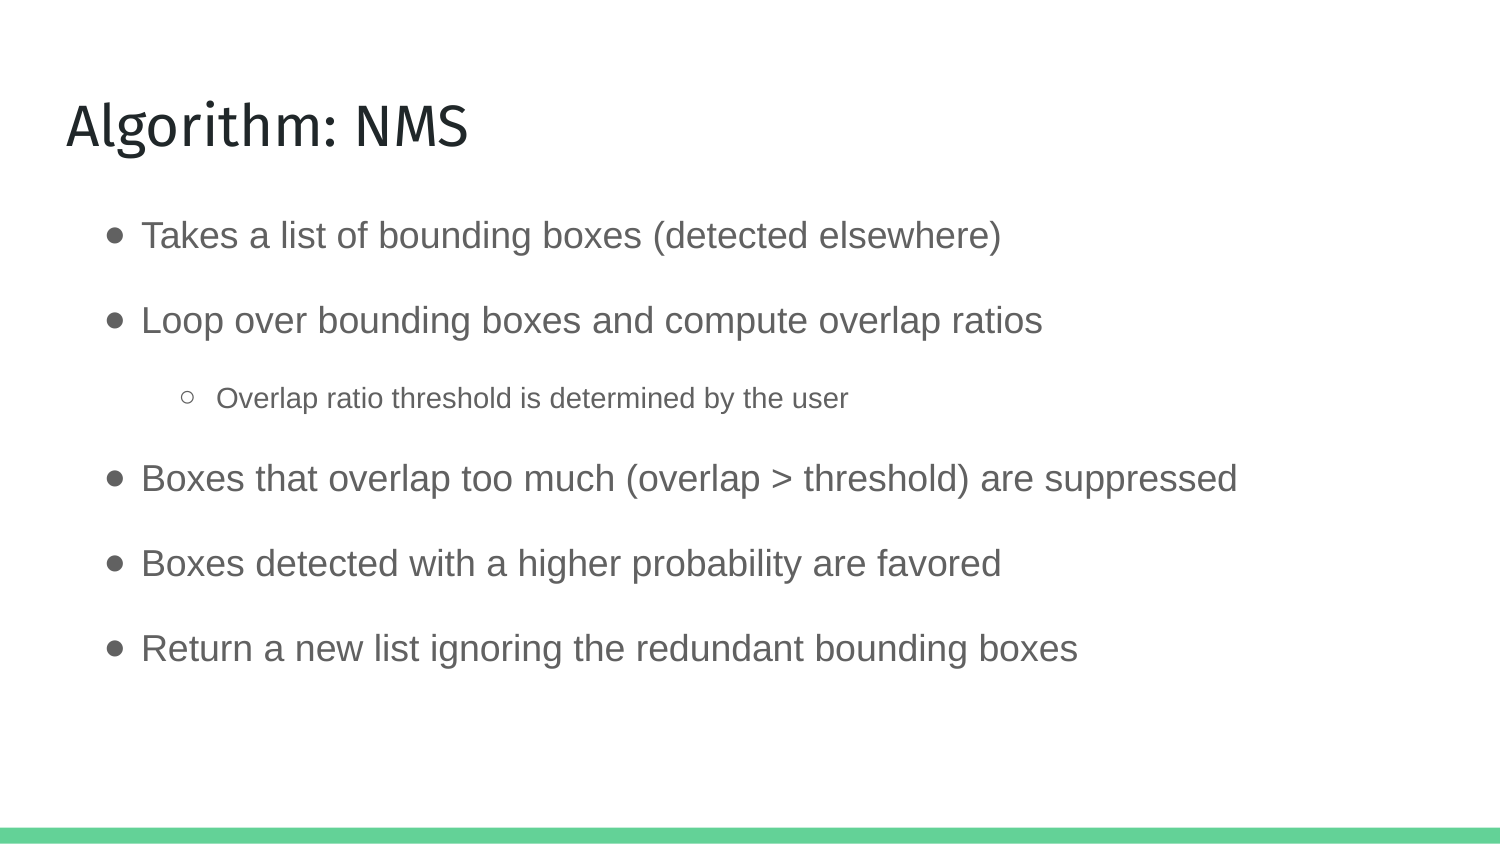

# Algorithm: NMS
Takes a list of bounding boxes (detected elsewhere)
Loop over bounding boxes and compute overlap ratios
Overlap ratio threshold is determined by the user
Boxes that overlap too much (overlap > threshold) are suppressed
Boxes detected with a higher probability are favored
Return a new list ignoring the redundant bounding boxes